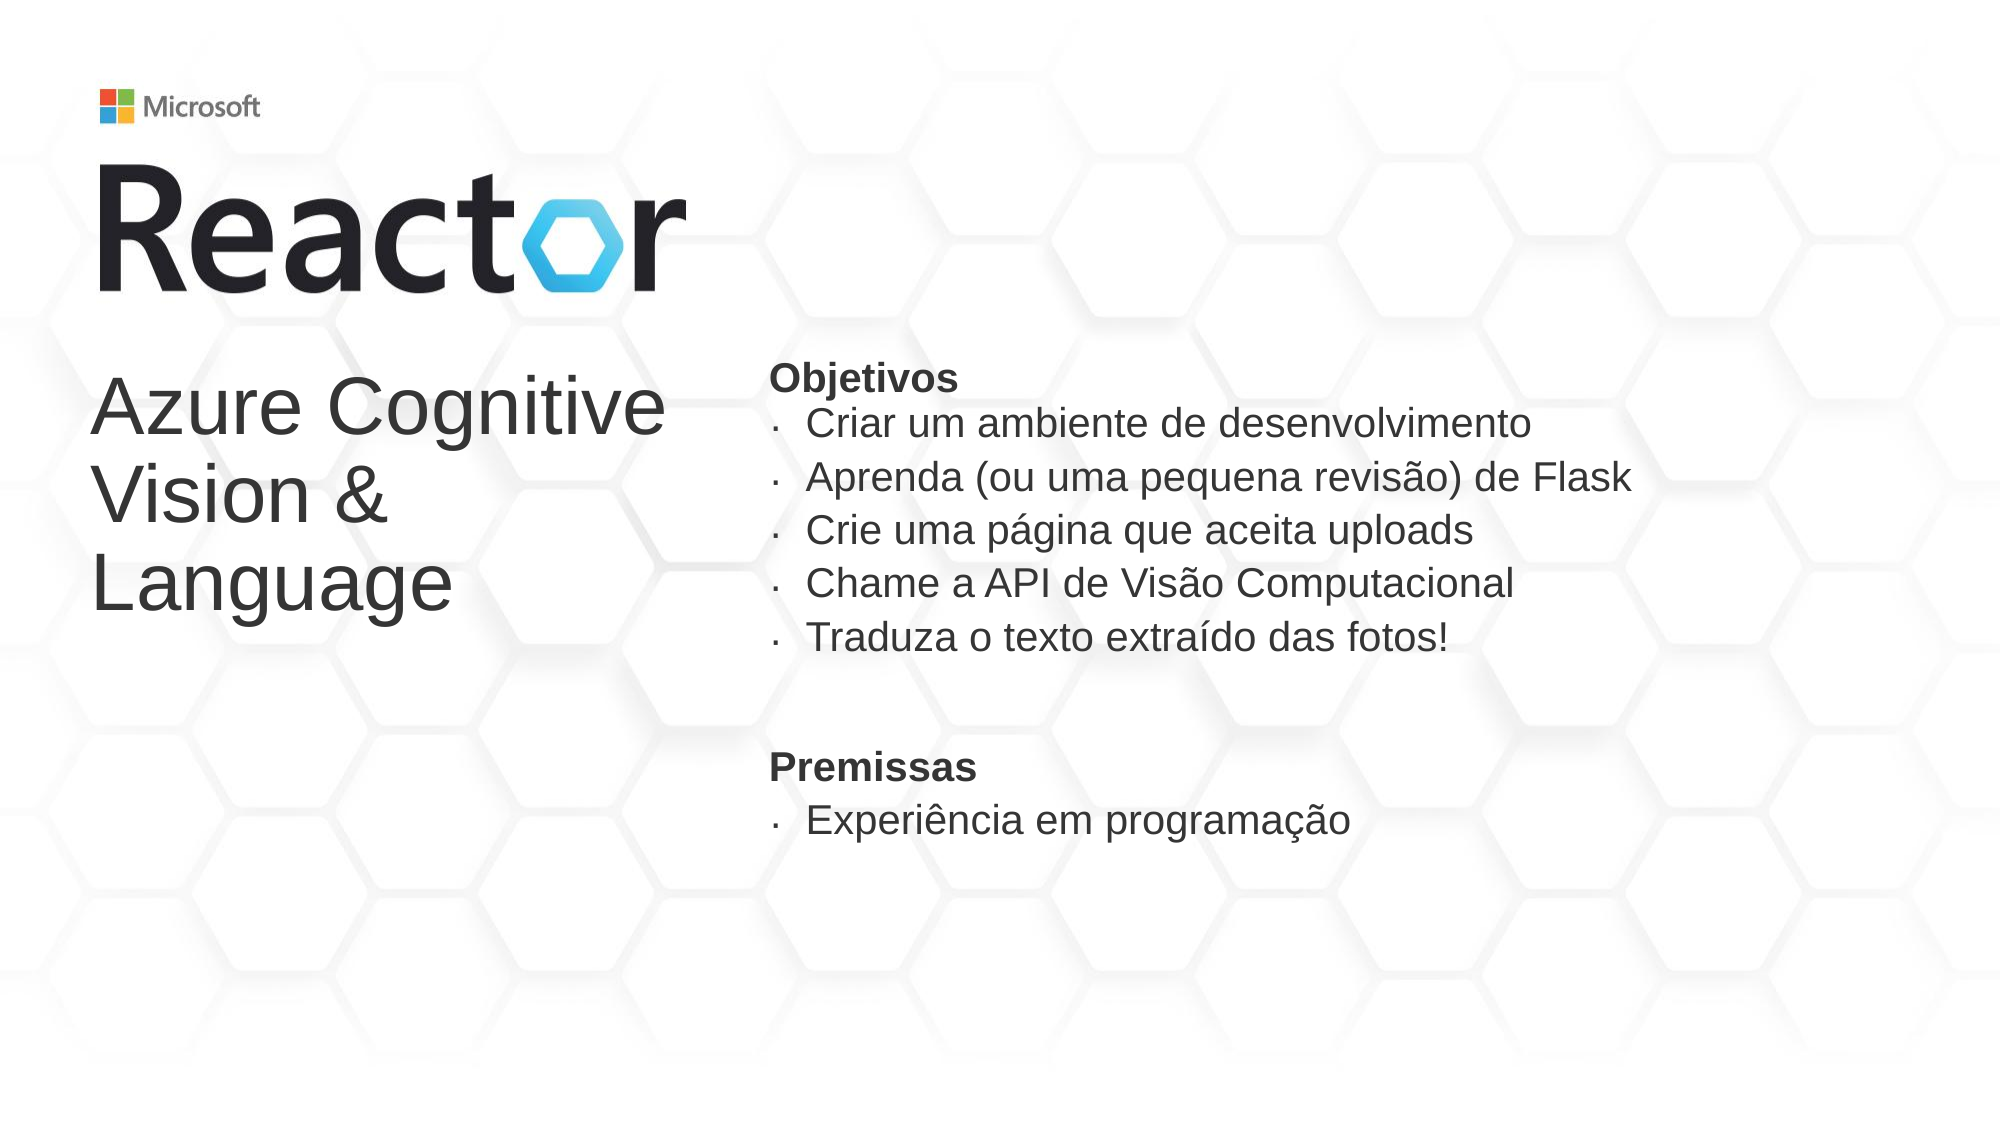

Objetivos
Criar um ambiente de desenvolvimento
Aprenda (ou uma pequena revisão) de Flask
Crie uma página que aceita uploads
Chame a API de Visão Computacional
Traduza o texto extraído das fotos!

Premissas
Experiência em programação
# Azure Cognitive Vision & Language